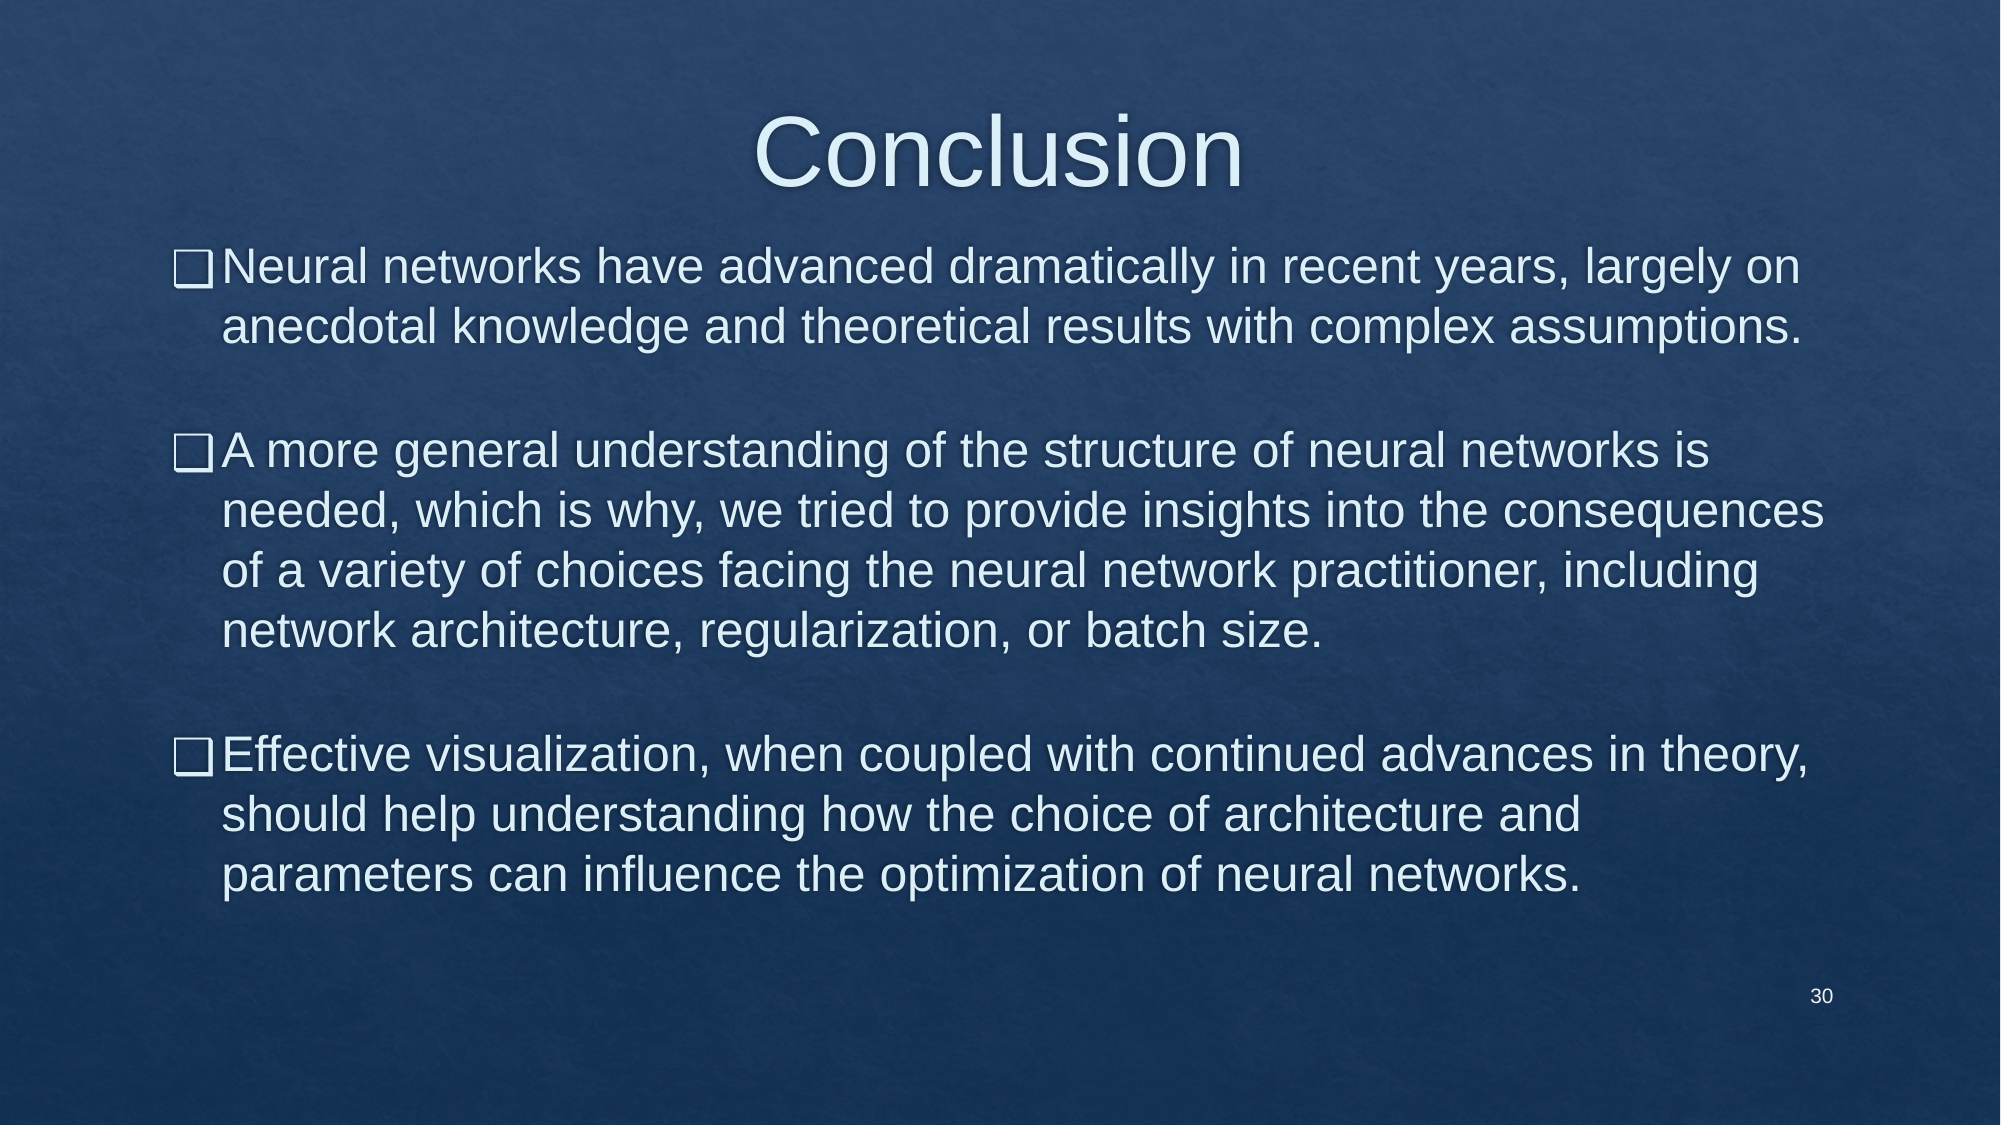

# Conclusion
Neural networks have advanced dramatically in recent years, largely on anecdotal knowledge and theoretical results with complex assumptions.

A more general understanding of the structure of neural networks is needed, which is why, we tried to provide insights into the consequences of a variety of choices facing the neural network practitioner, including network architecture, regularization, or batch size.

Effective visualization, when coupled with continued advances in theory, should help understanding how the choice of architecture and parameters can influence the optimization of neural networks.
30